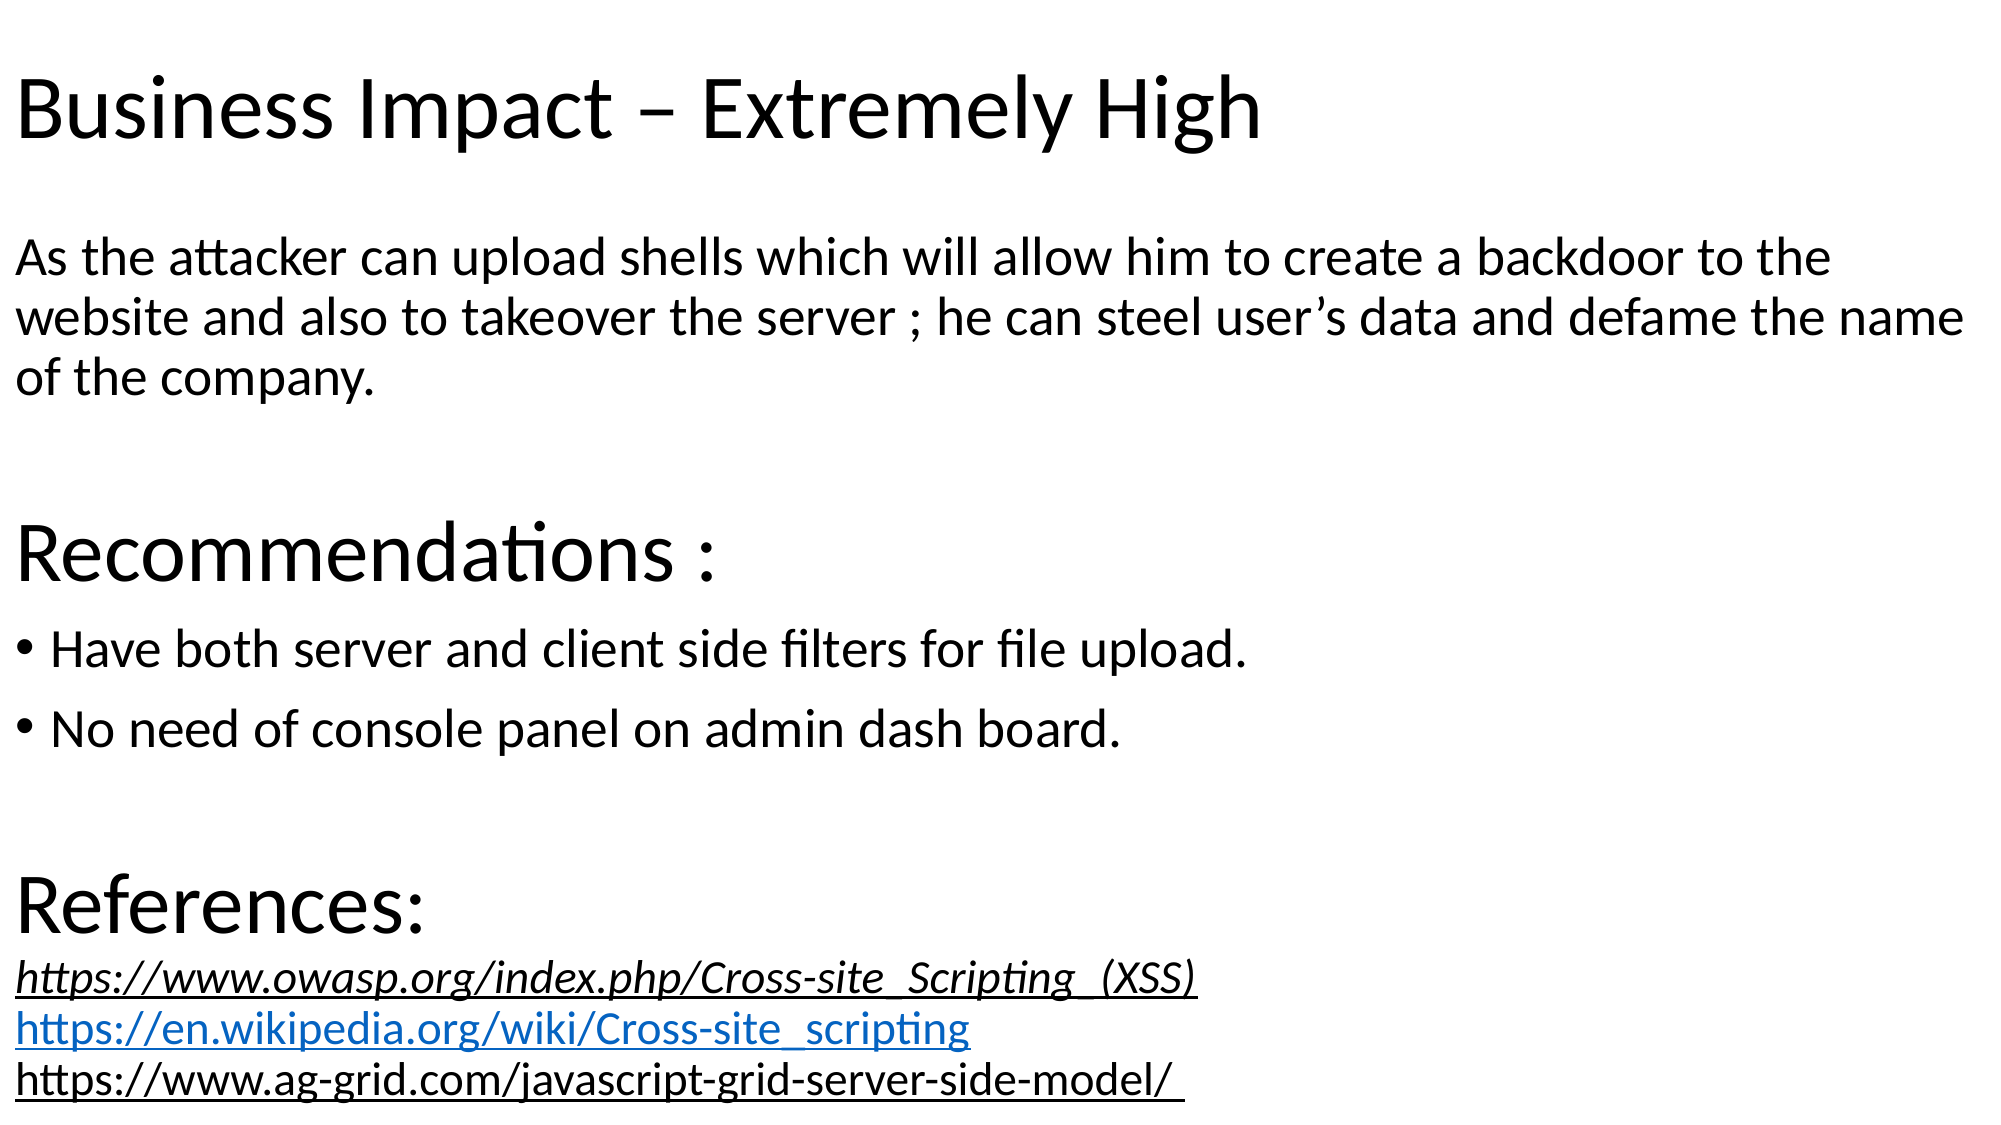

# Business Impact – Extremely High
As the attacker can upload shells which will allow him to create a backdoor to the website and also to takeover the server ; he can steel user’s data and defame the name of the company.

Recommendations :
Have both server and client side filters for file upload.
No need of console panel on admin dash board.

References:
https://www.owasp.org/index.php/Cross-site_Scripting_(XSS)
https://en.wikipedia.org/wiki/Cross-site_scripting
https://www.ag-grid.com/javascript-grid-server-side-model/